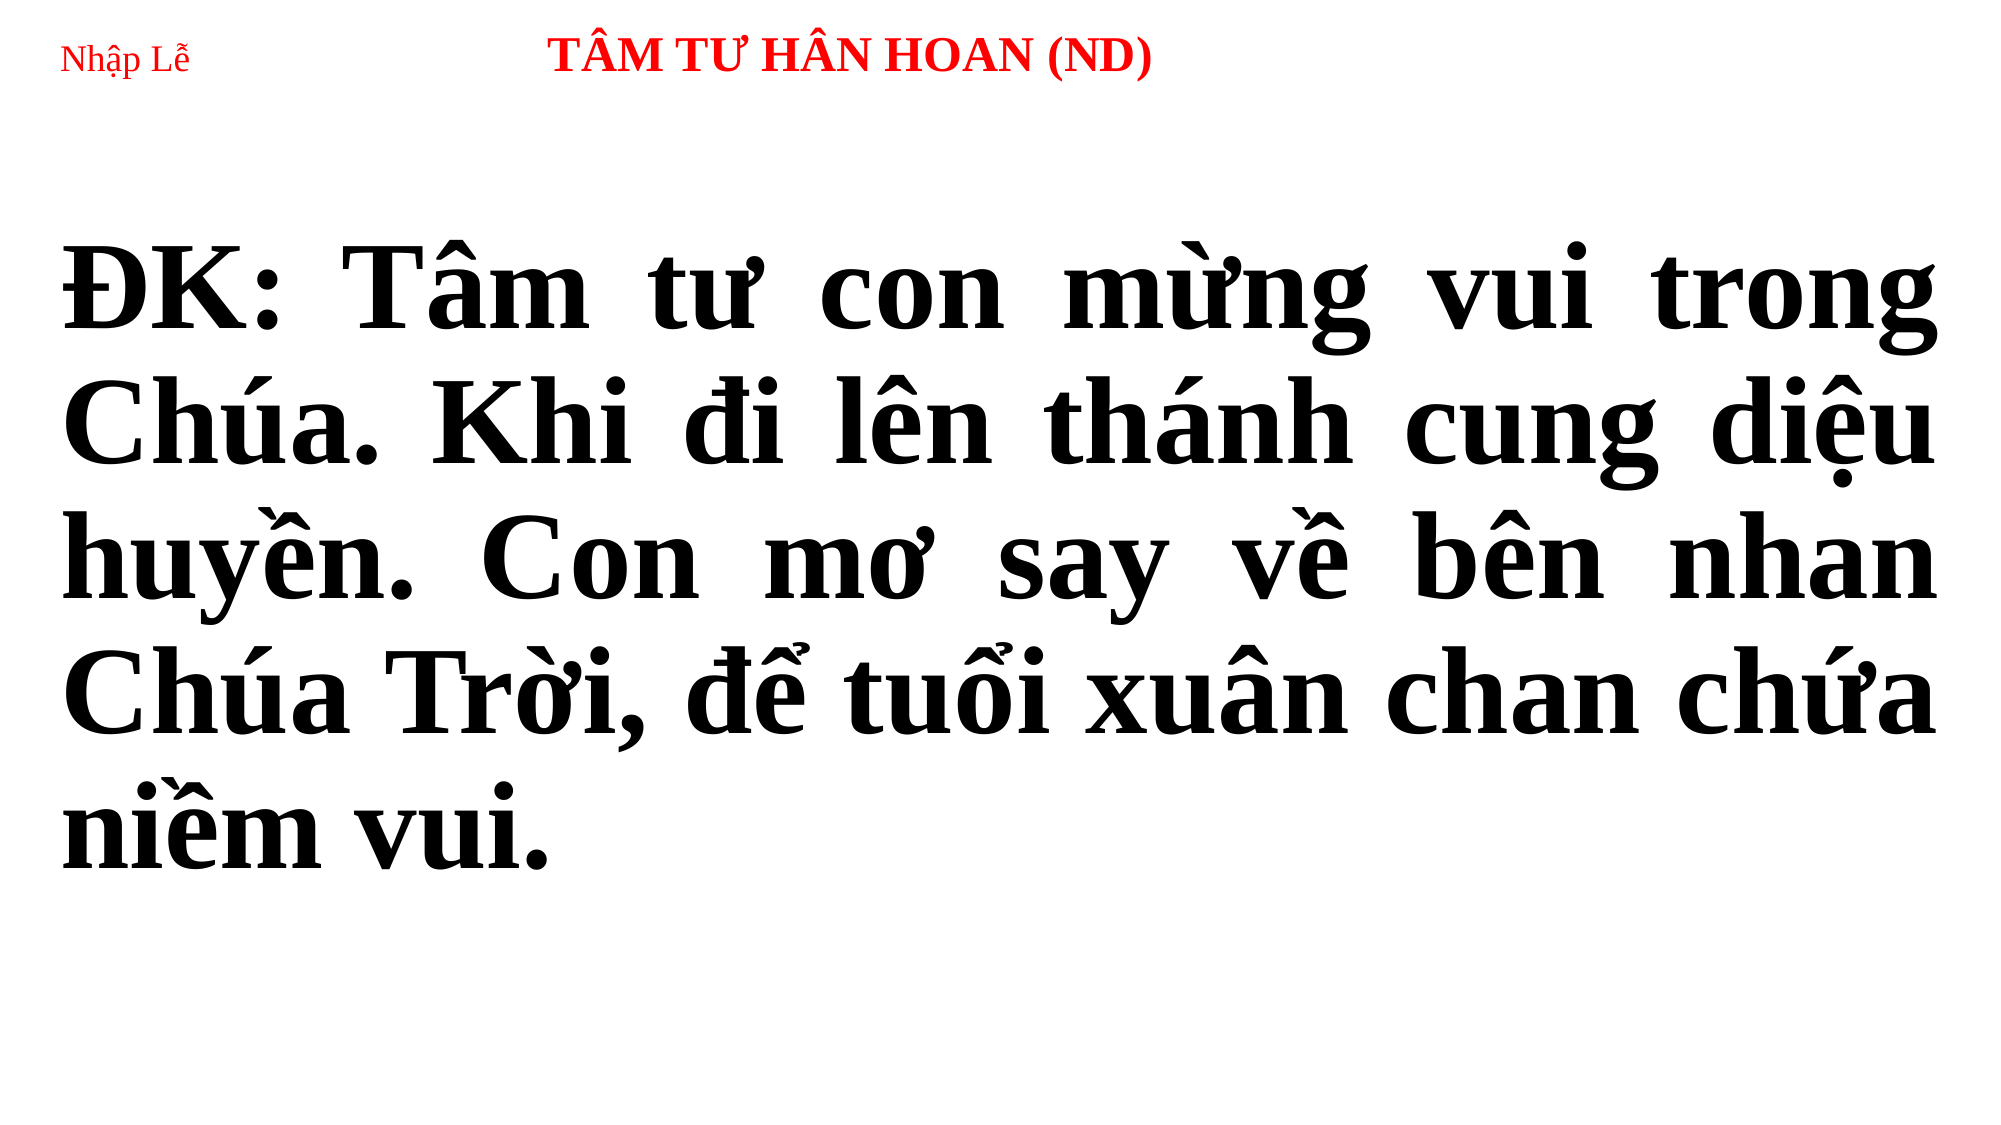

# Nhập Lễ                                 	    TÂM TƯ HÂN HOAN (ND)
ĐK: Tâm tư con mừng vui trong Chúa. Khi đi lên thánh cung diệu huyền. Con mơ say về bên nhan Chúa Trời, để tuổi xuân chan chứa niềm vui.